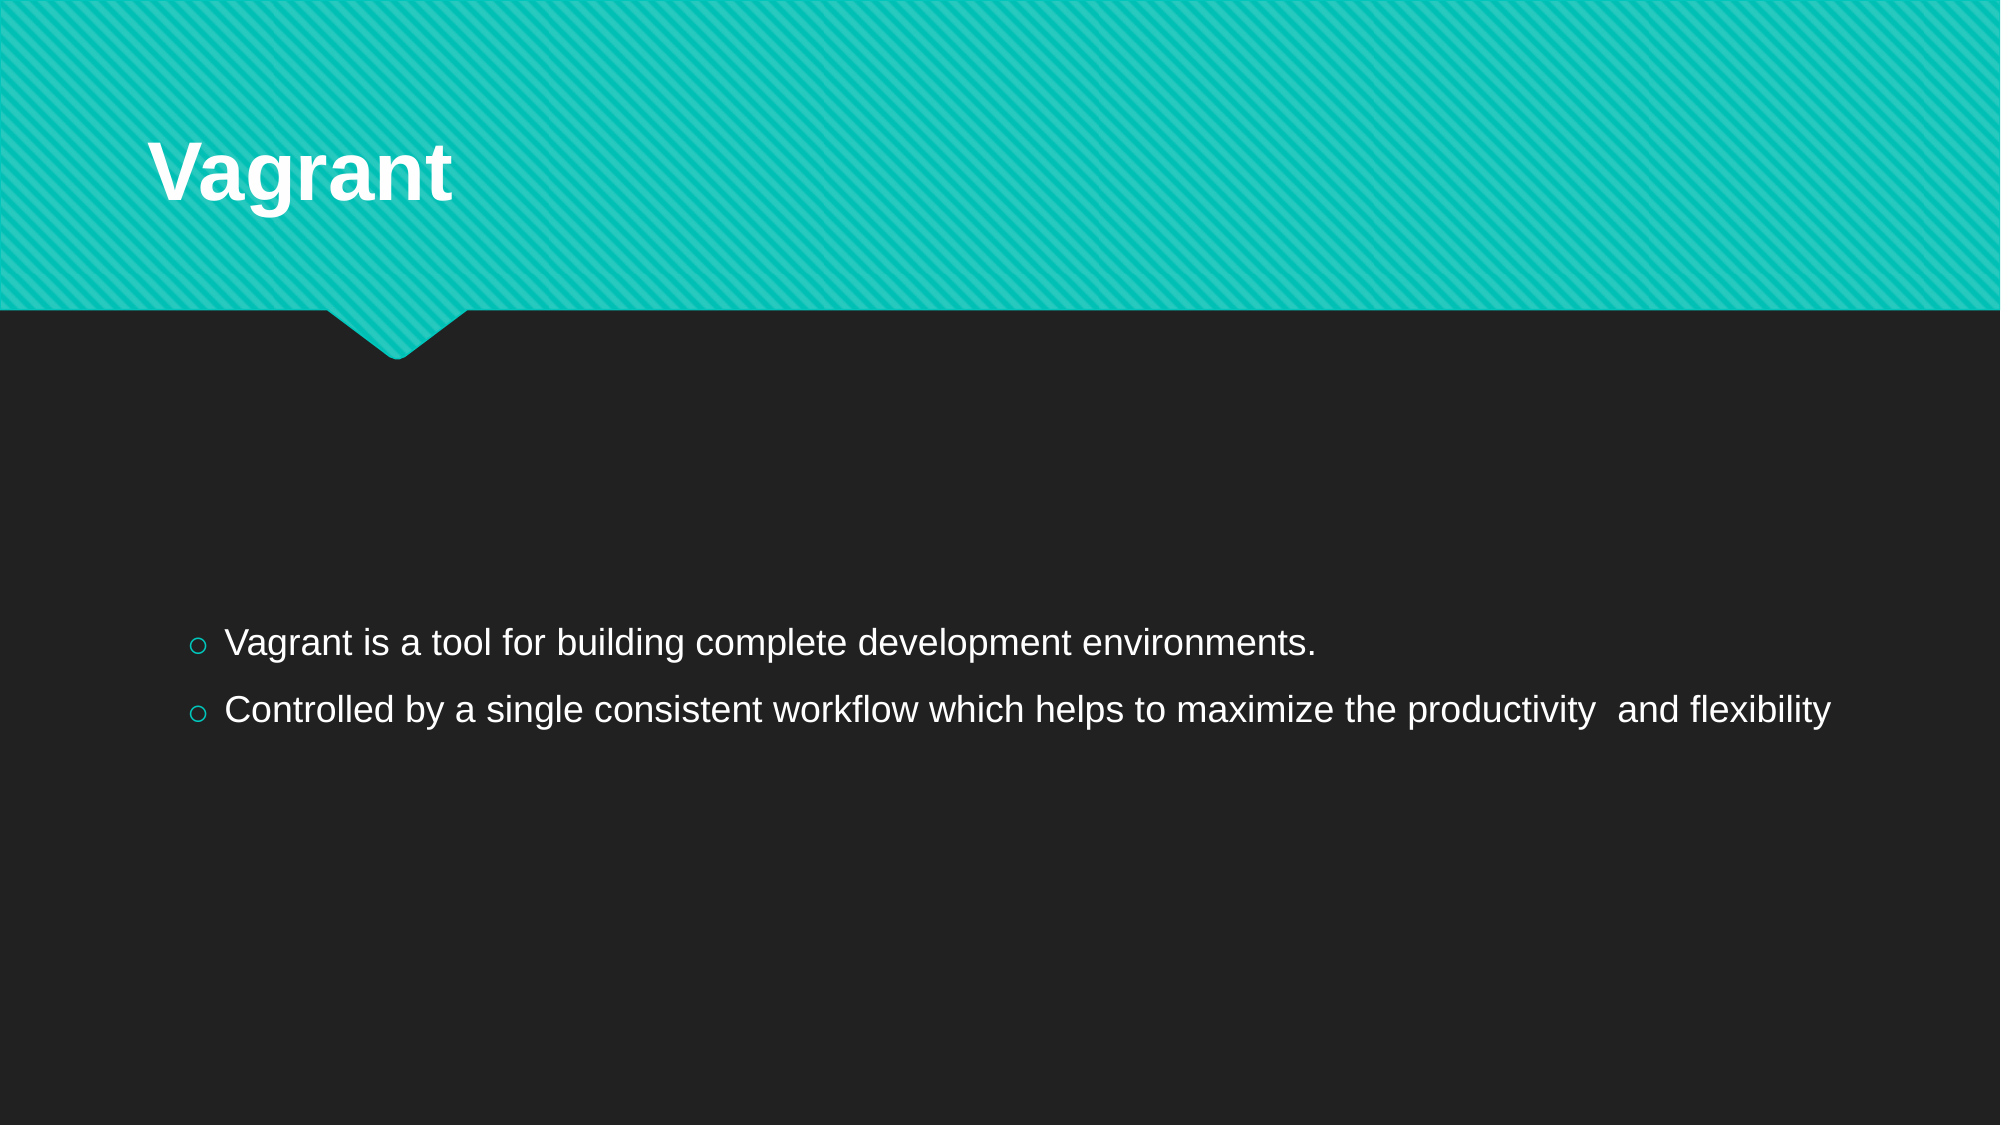

# Vagrant
Vagrant is a tool for building complete development environments.
Controlled by a single consistent workflow which helps to maximize the productivity  and flexibility